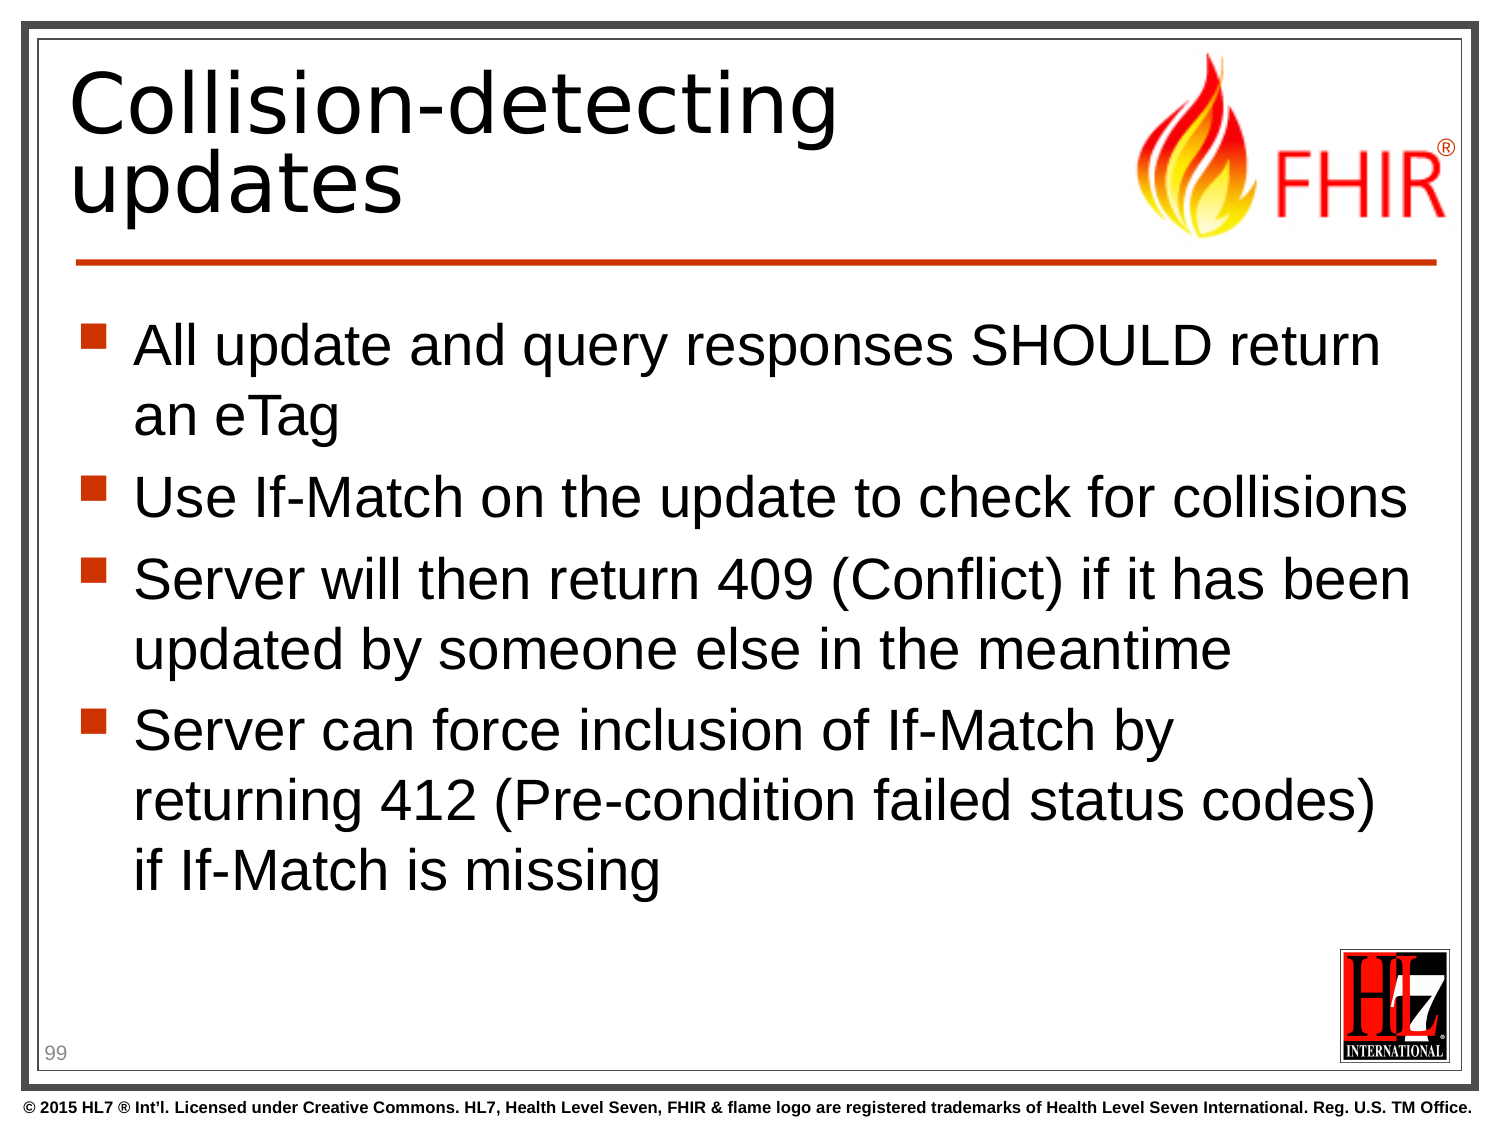

# Collision-detecting updates
All update and query responses SHOULD return an eTag
Use If-Match on the update to check for collisions
Server will then return 409 (Conflict) if it has been updated by someone else in the meantime
Server can force inclusion of If-Match by returning 412 (Pre-condition failed status codes) if If-Match is missing
99